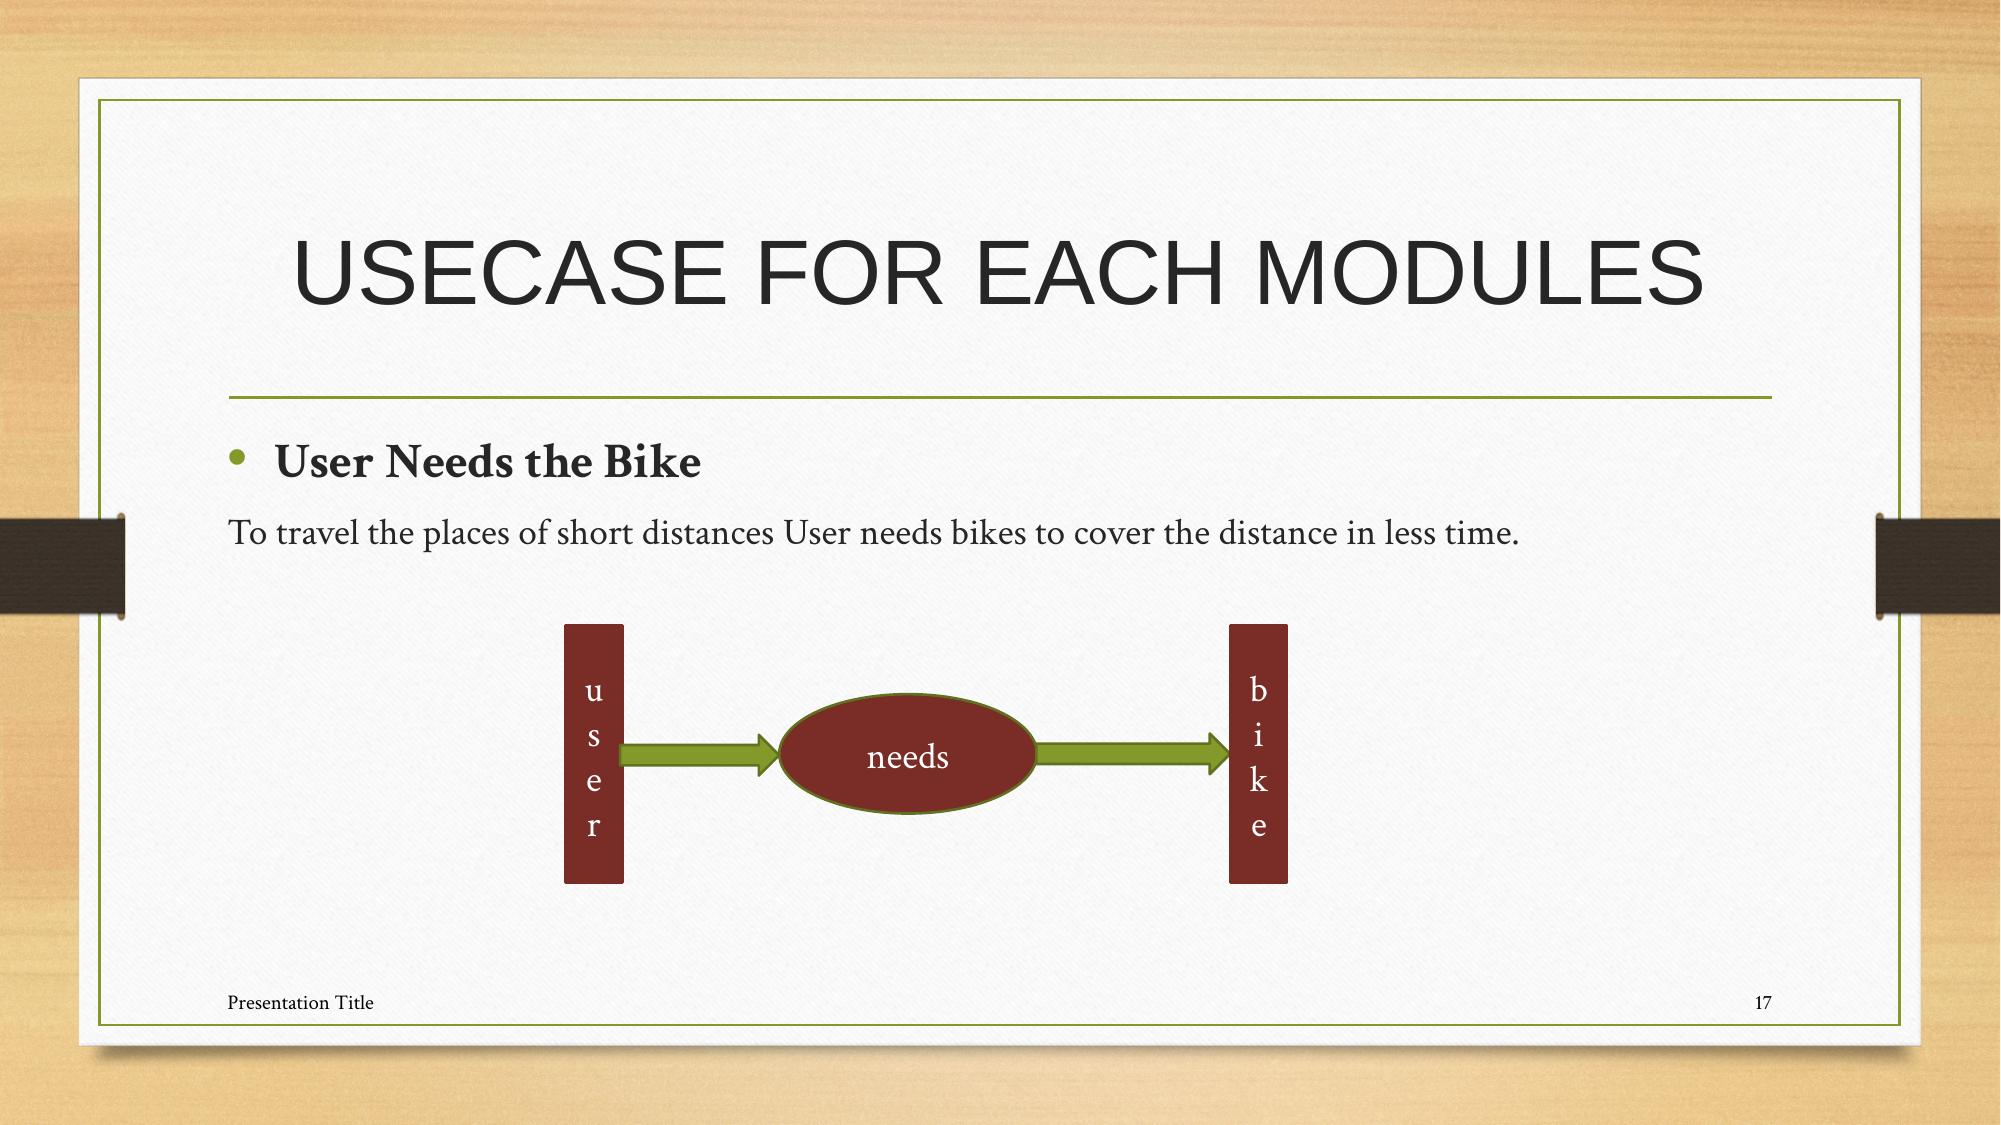

# USECASE FOR EACH MODULES
User Needs the Bike
To travel the places of short distances User needs bikes to cover the distance in less time.

user
bi
ke
user
needs

Presentation Title
17